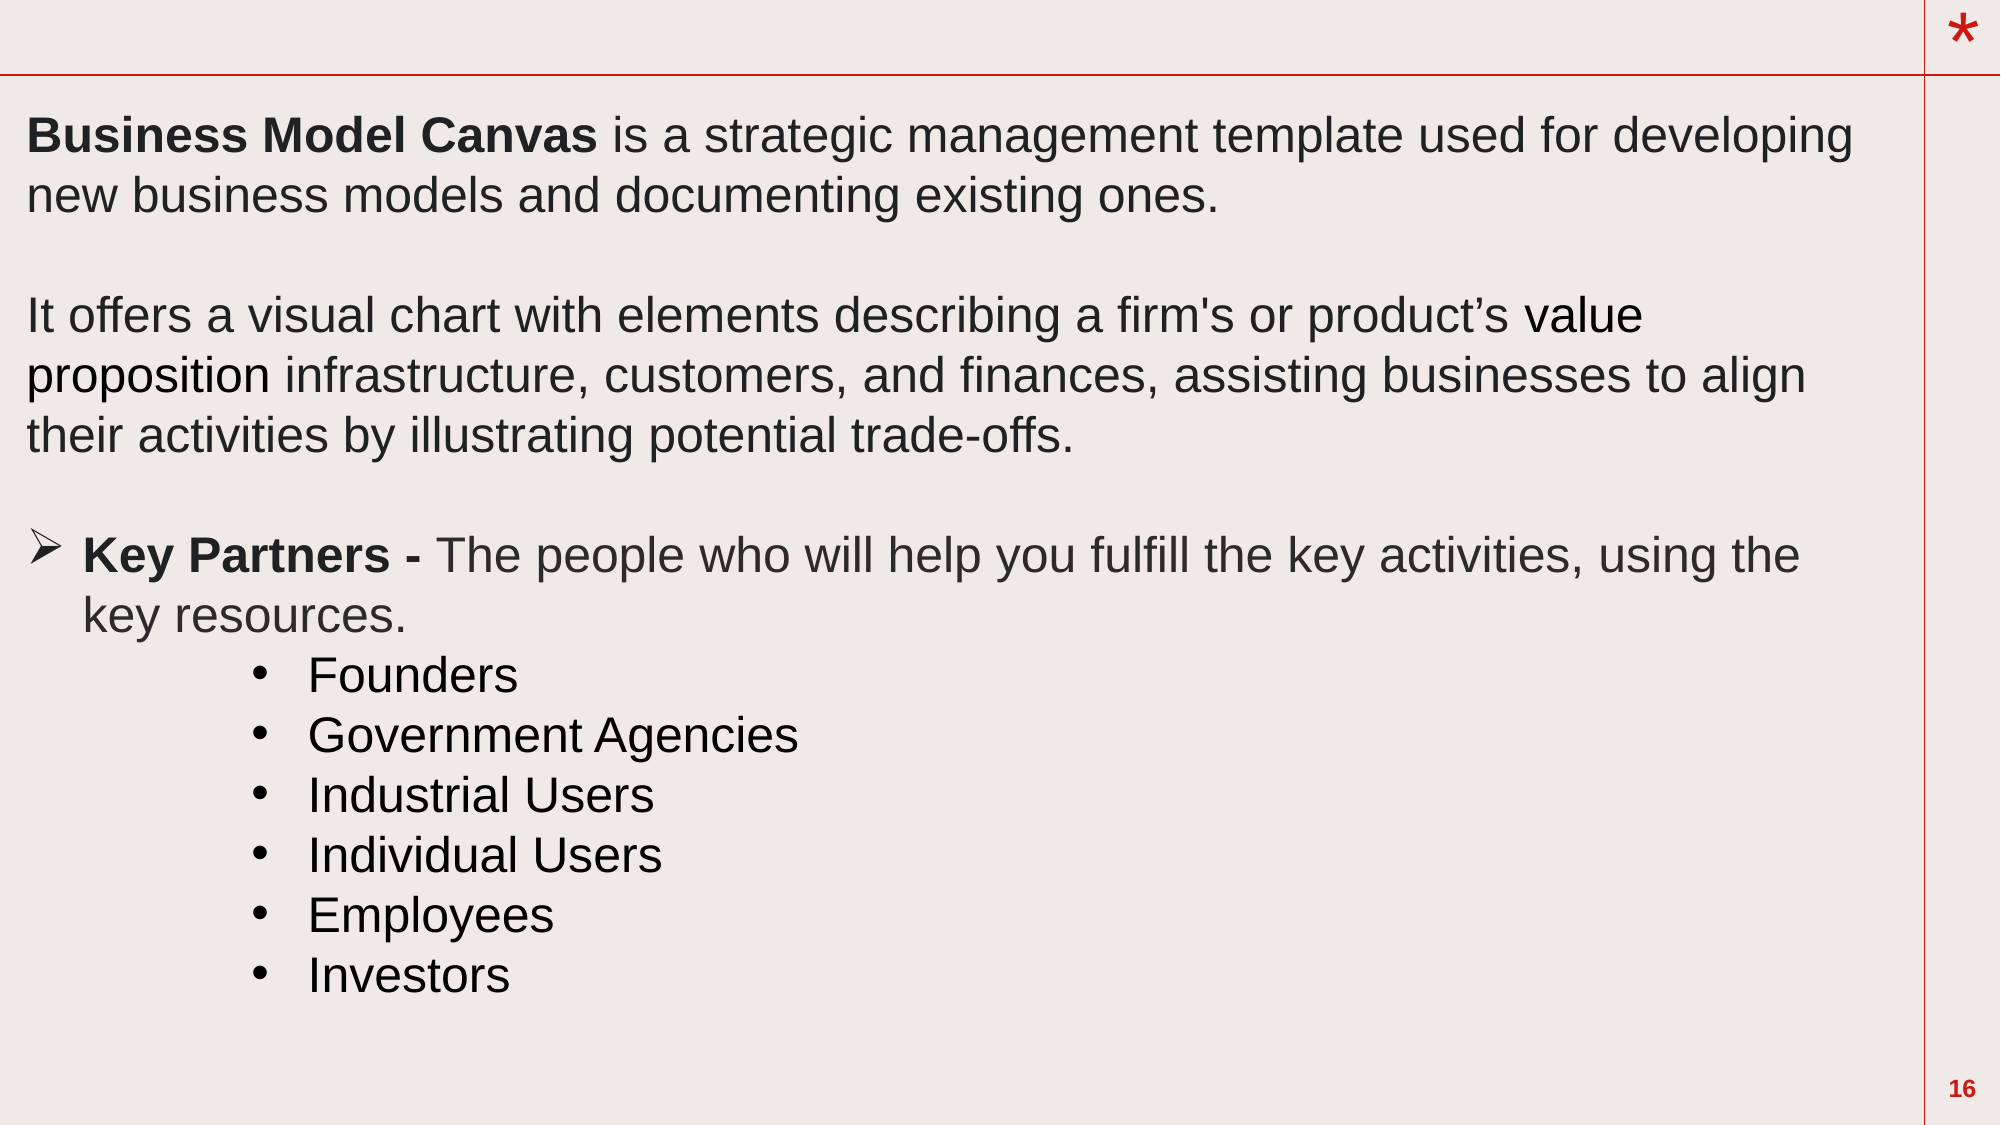

Business Model Canvas is a strategic management template used for developing new business models and documenting existing ones.

It offers a visual chart with elements describing a firm's or product’s value proposition infrastructure, customers, and finances, assisting businesses to align their activities by illustrating potential trade-offs.

Key Partners - The people who will help you fulfill the key activities, using the key resources.
Founders
Government Agencies
Industrial Users
Individual Users
Employees
Investors

16